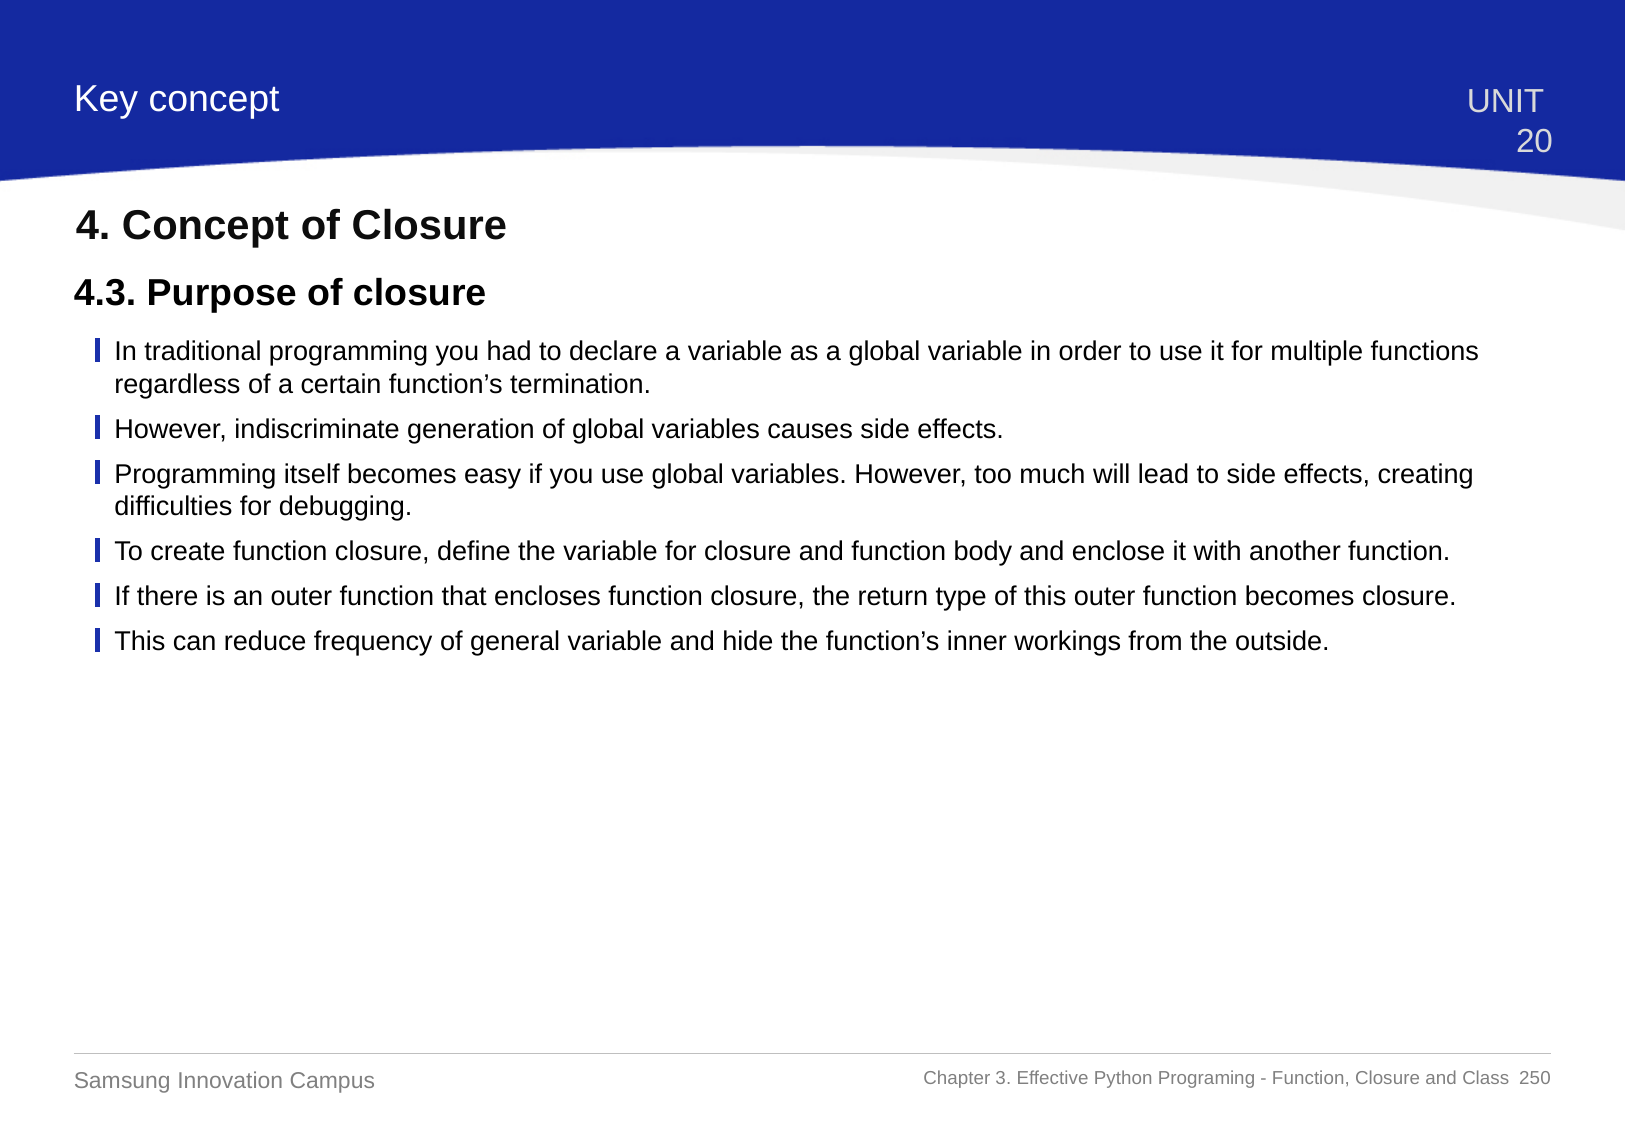

Key concept
UNIT  20
4. Concept of Closure
4.3. Purpose of closure
In traditional programming you had to declare a variable as a global variable in order to use it for multiple functions regardless of a certain function’s termination.
However, indiscriminate generation of global variables causes side effects.
Programming itself becomes easy if you use global variables. However, too much will lead to side effects, creating difficulties for debugging.
To create function closure, define the variable for closure and function body and enclose it with another function.
If there is an outer function that encloses function closure, the return type of this outer function becomes closure.
This can reduce frequency of general variable and hide the function’s inner workings from the outside.